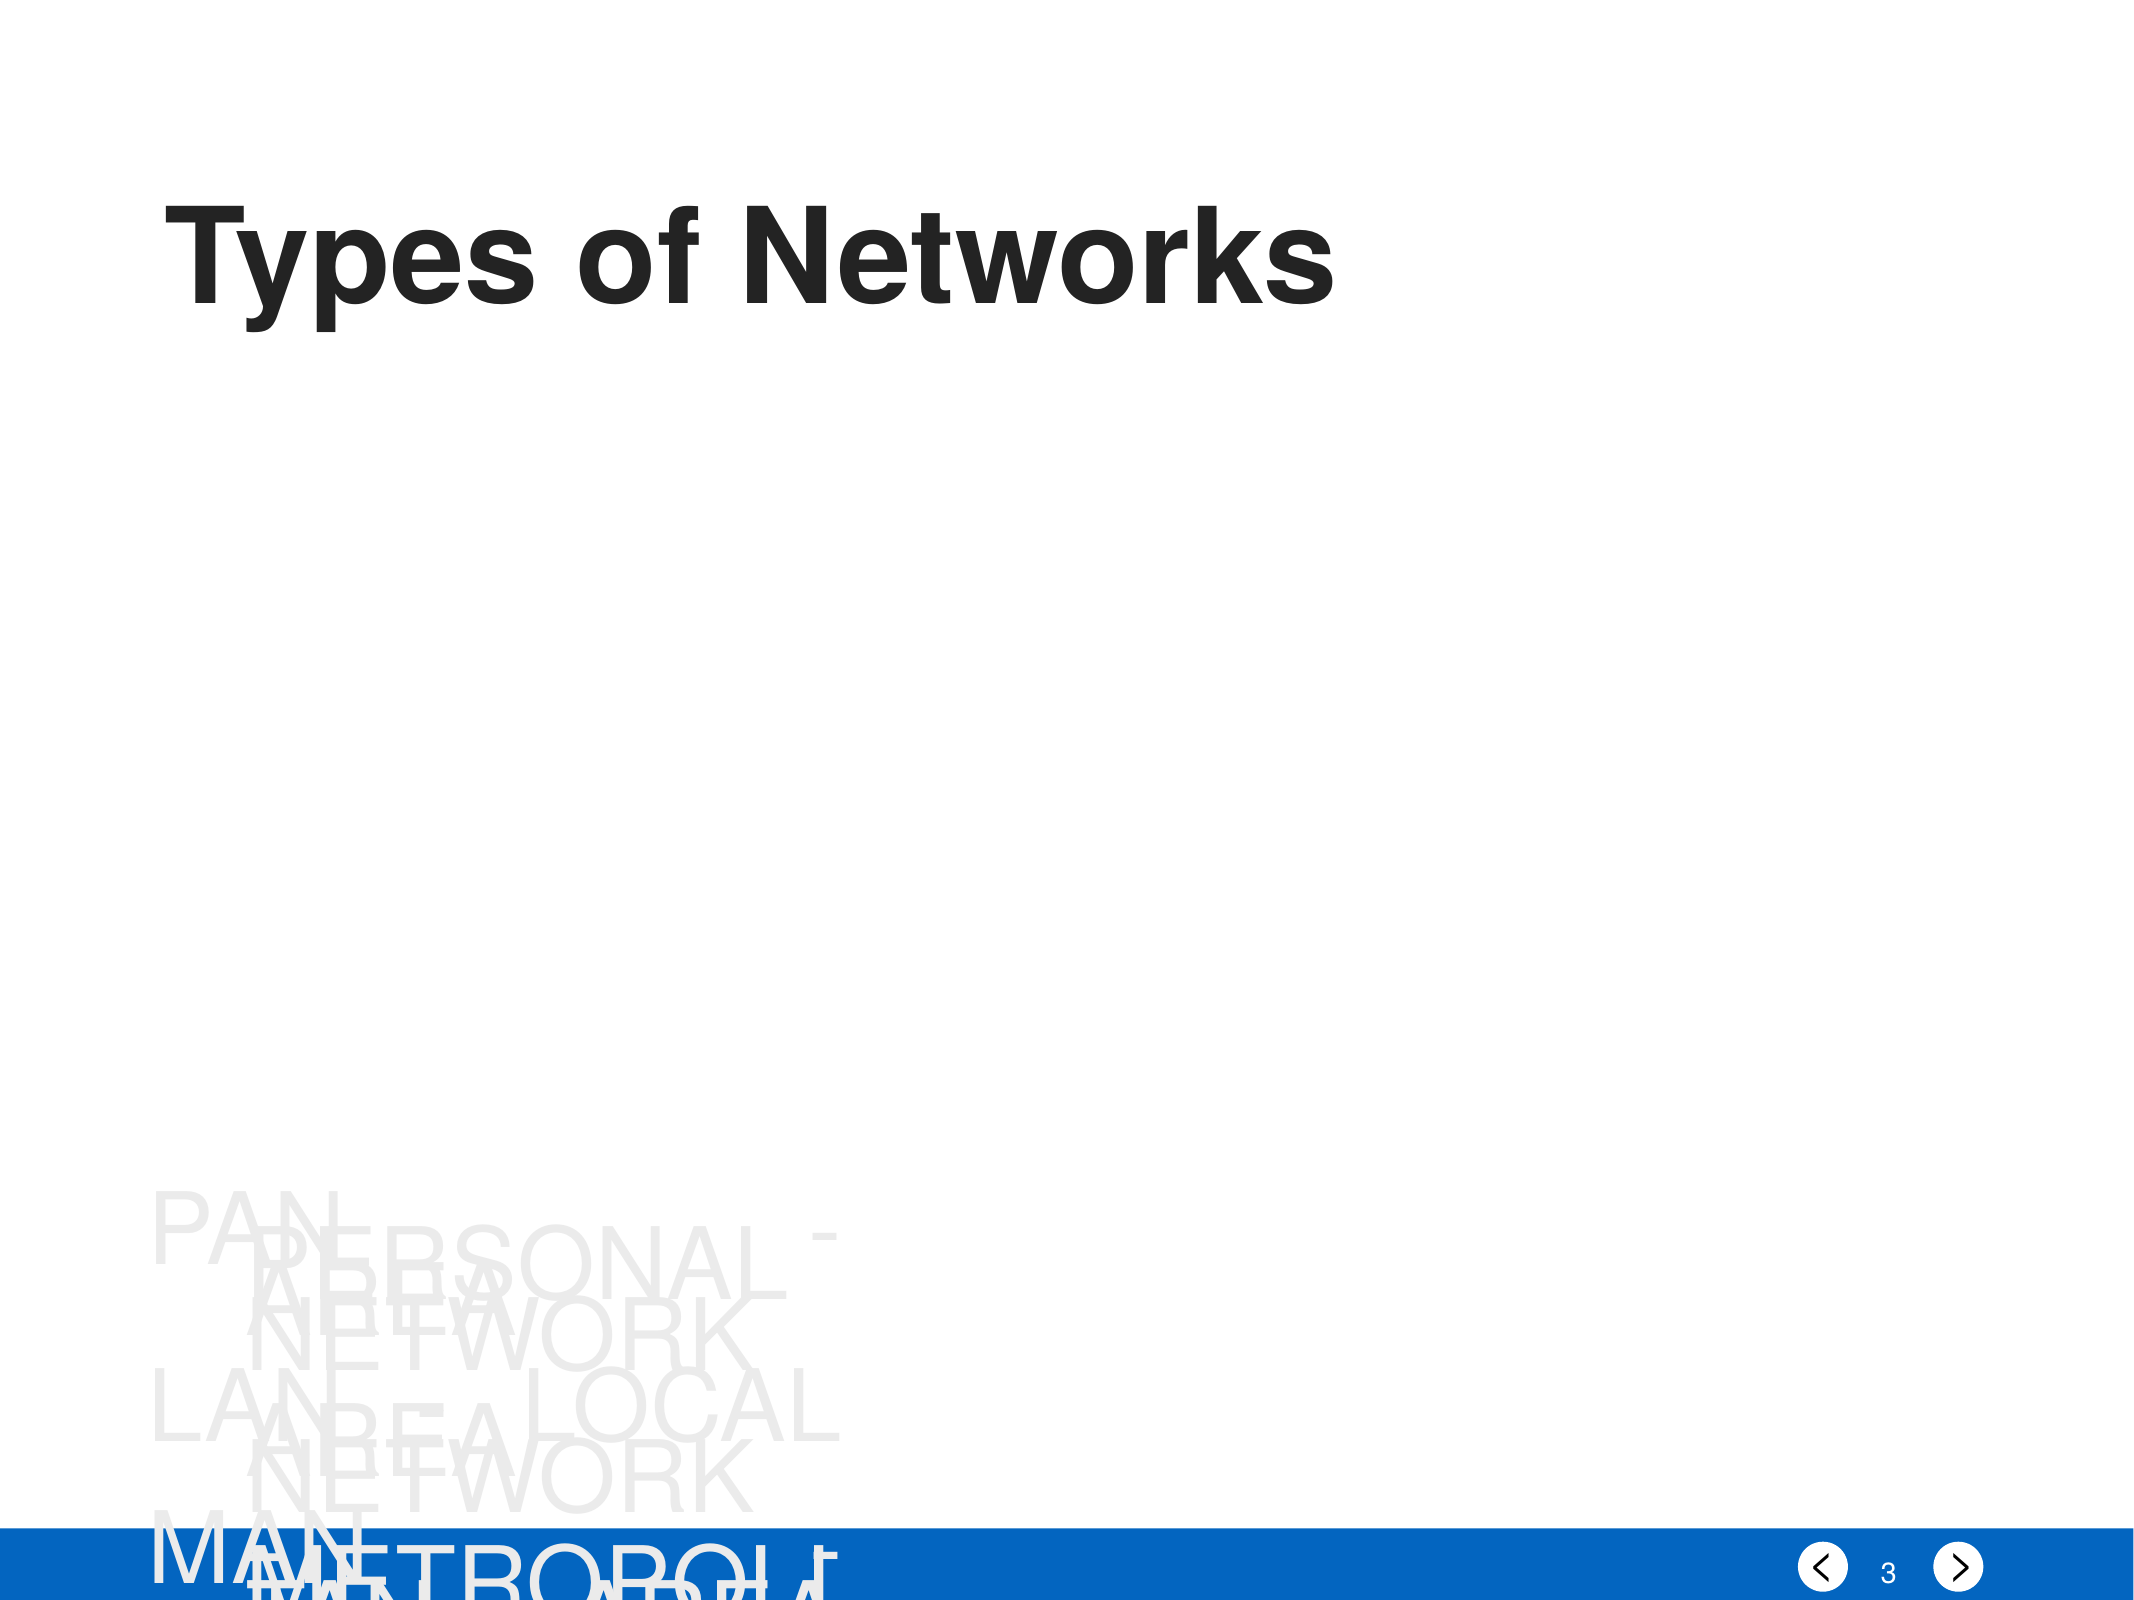

Types of Networks
PAN - Personal Area Network

LAN - Local Area Network

MAN - Metropolitan Area Network

WAN - Wide Area Network
3